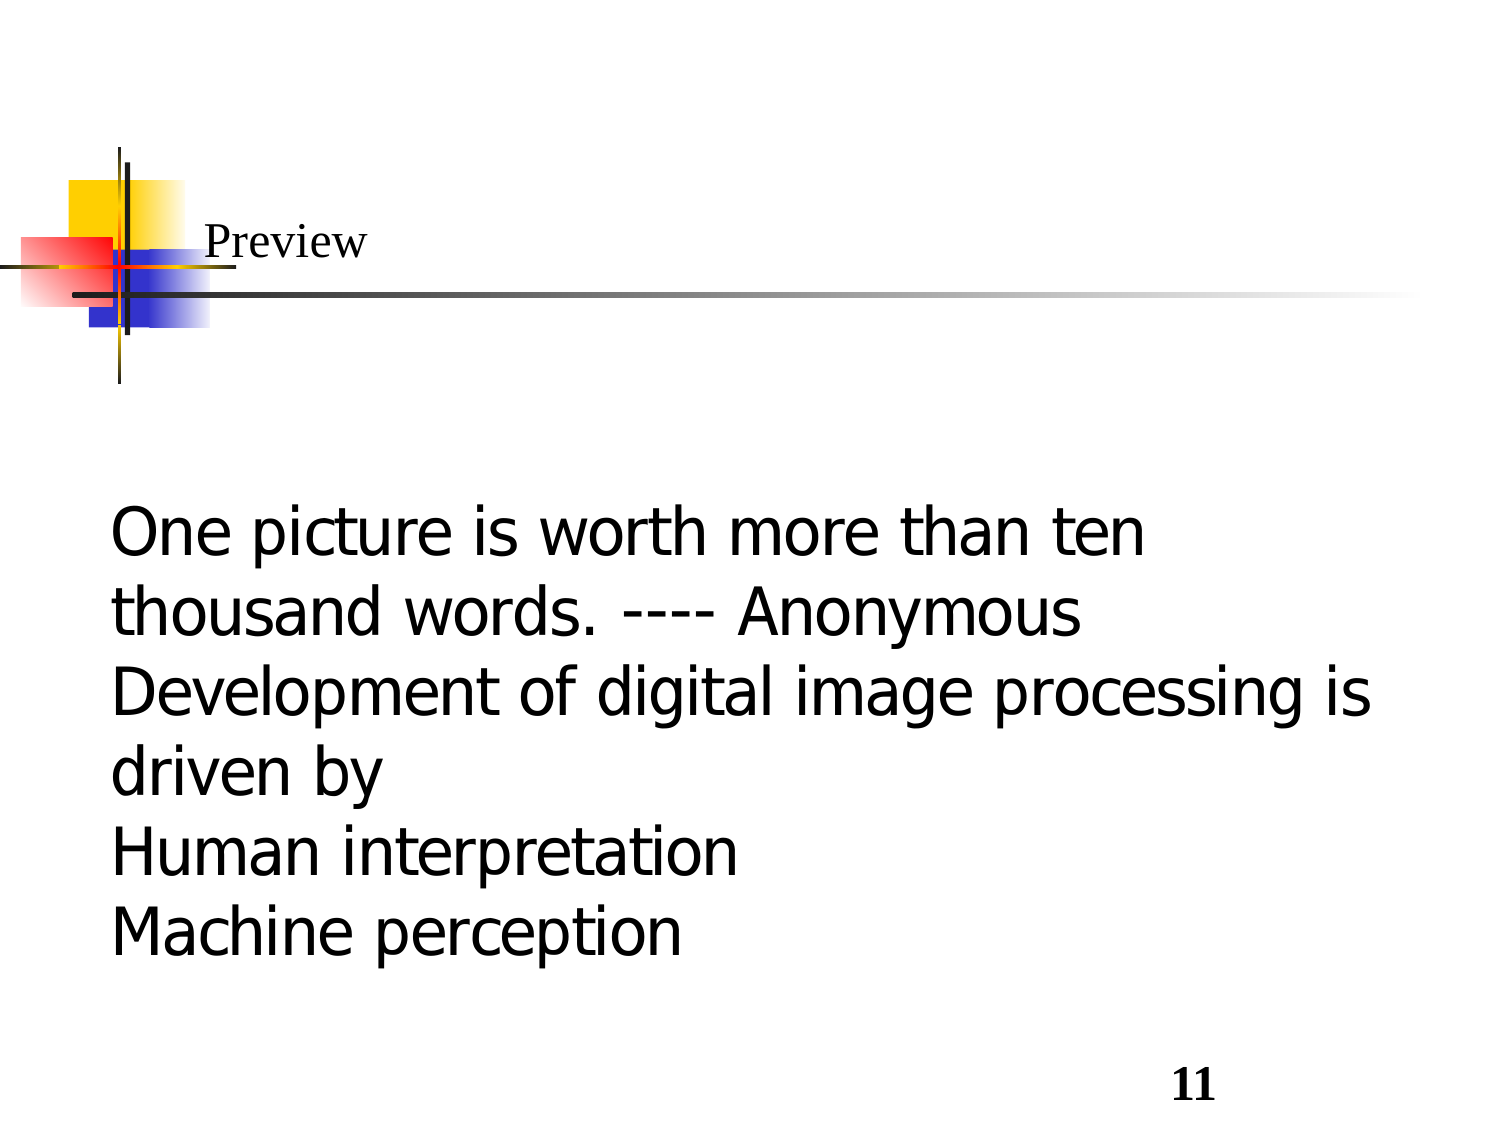

Preview
One picture is worth more than ten thousand words. ---- Anonymous
Development of digital image processing is driven by
Human interpretation
Machine perception
11